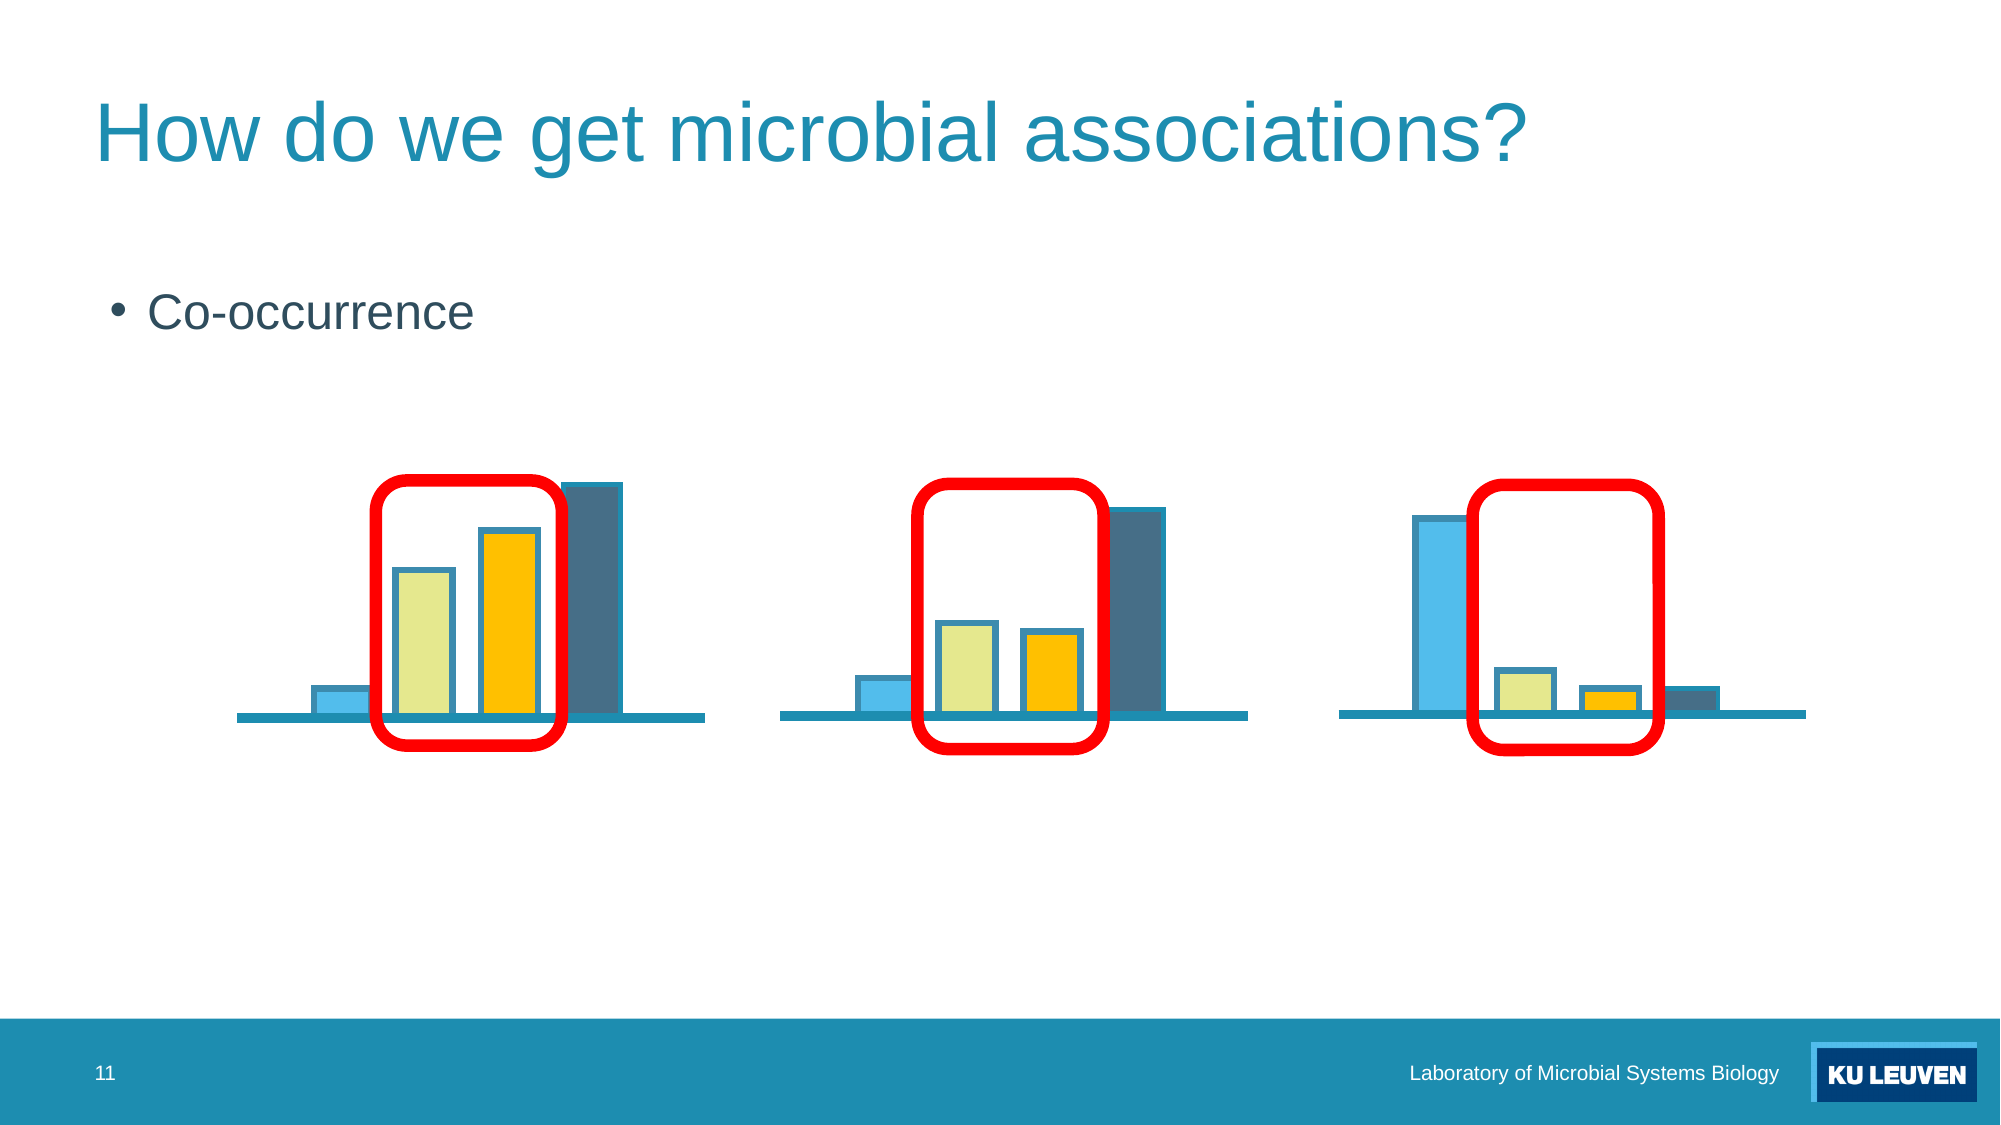

# How do we get microbial associations?
Co-occurrence

11
Laboratory of Microbial Systems Biology